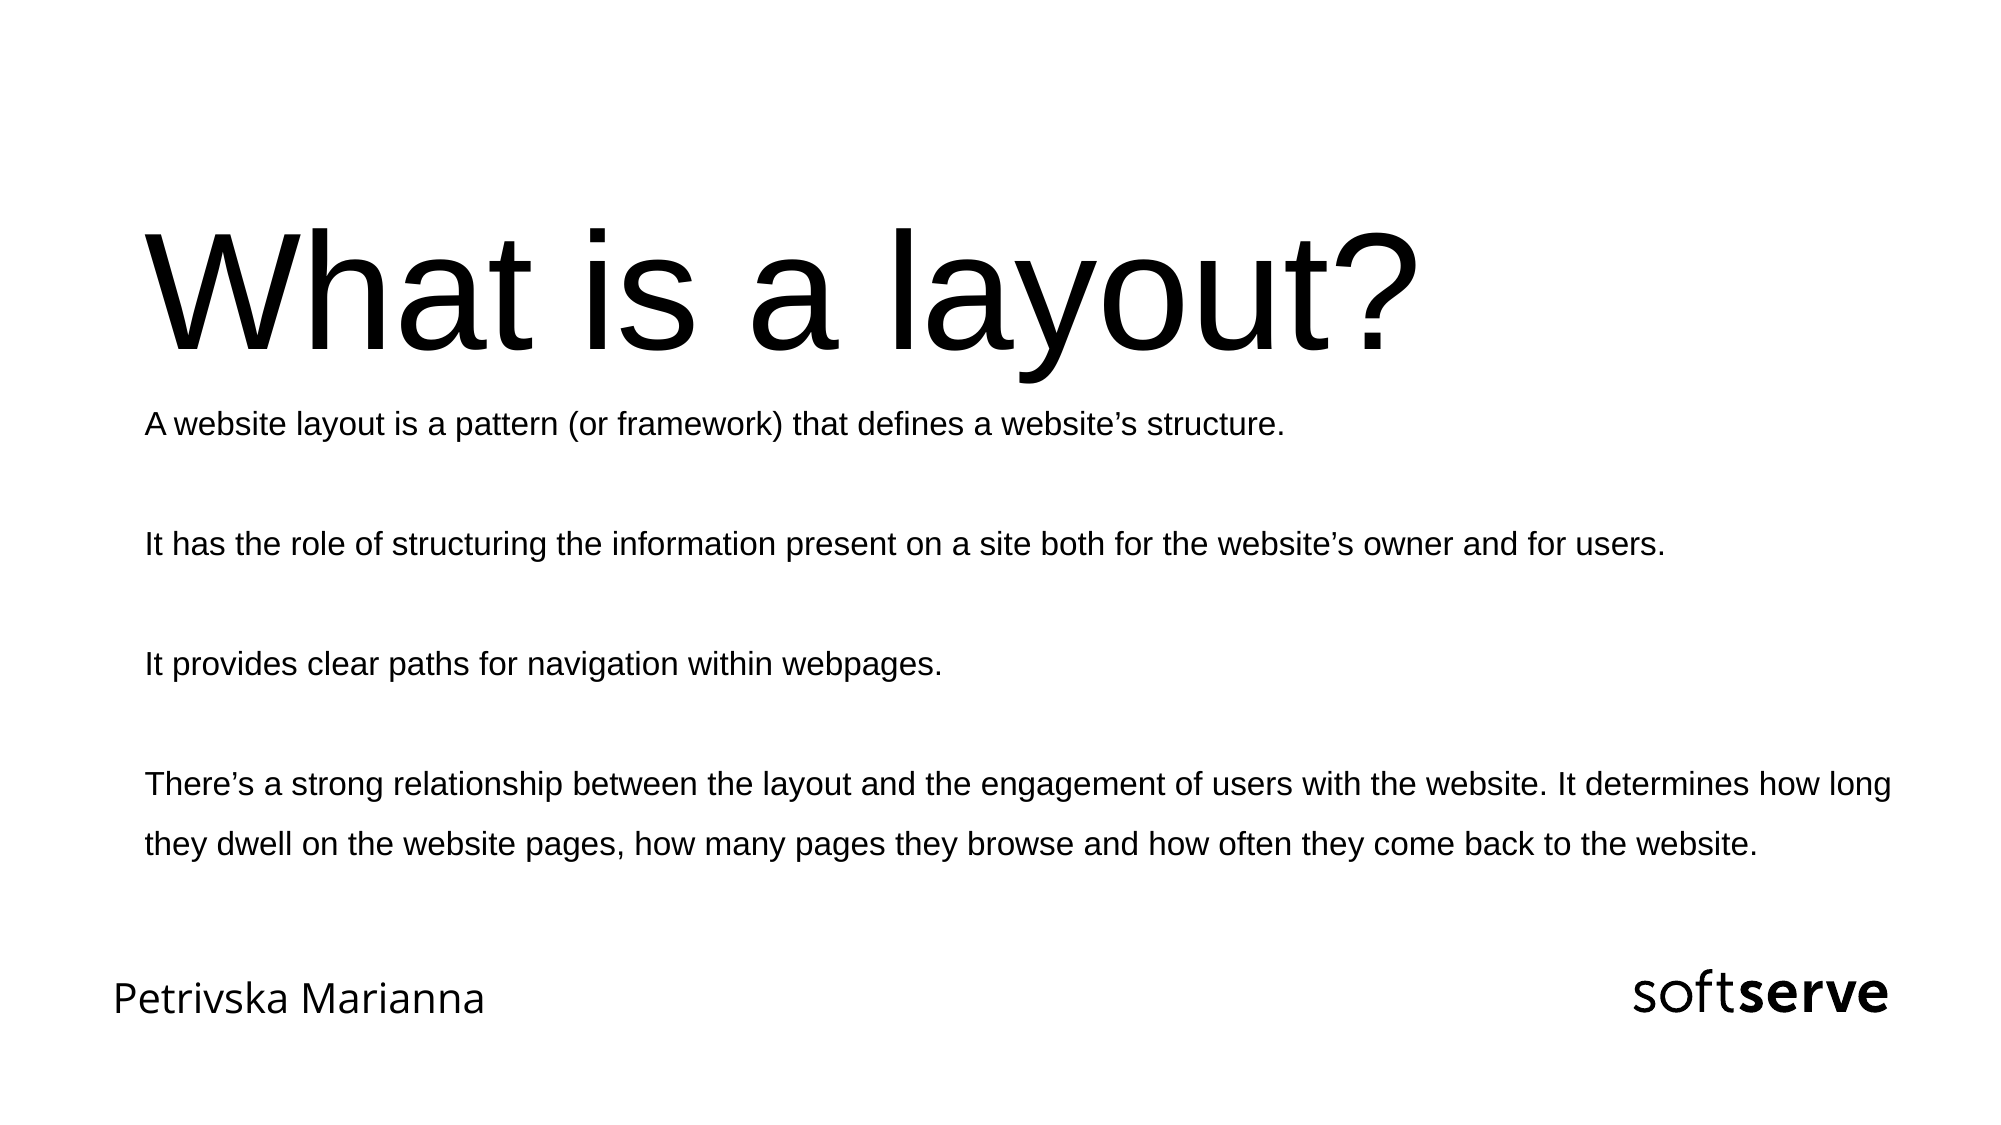

# What is a layout? A website layout is a pattern (or framework) that defines a website’s structure. It has the role of structuring the information present on a site both for the website’s owner and for users. It provides clear paths for navigation within webpages. There’s a strong relationship between the layout and the engagement of users with the website. It determines how long they dwell on the website pages, how many pages they browse and how often they come back to the website.
Petrivska Marianna